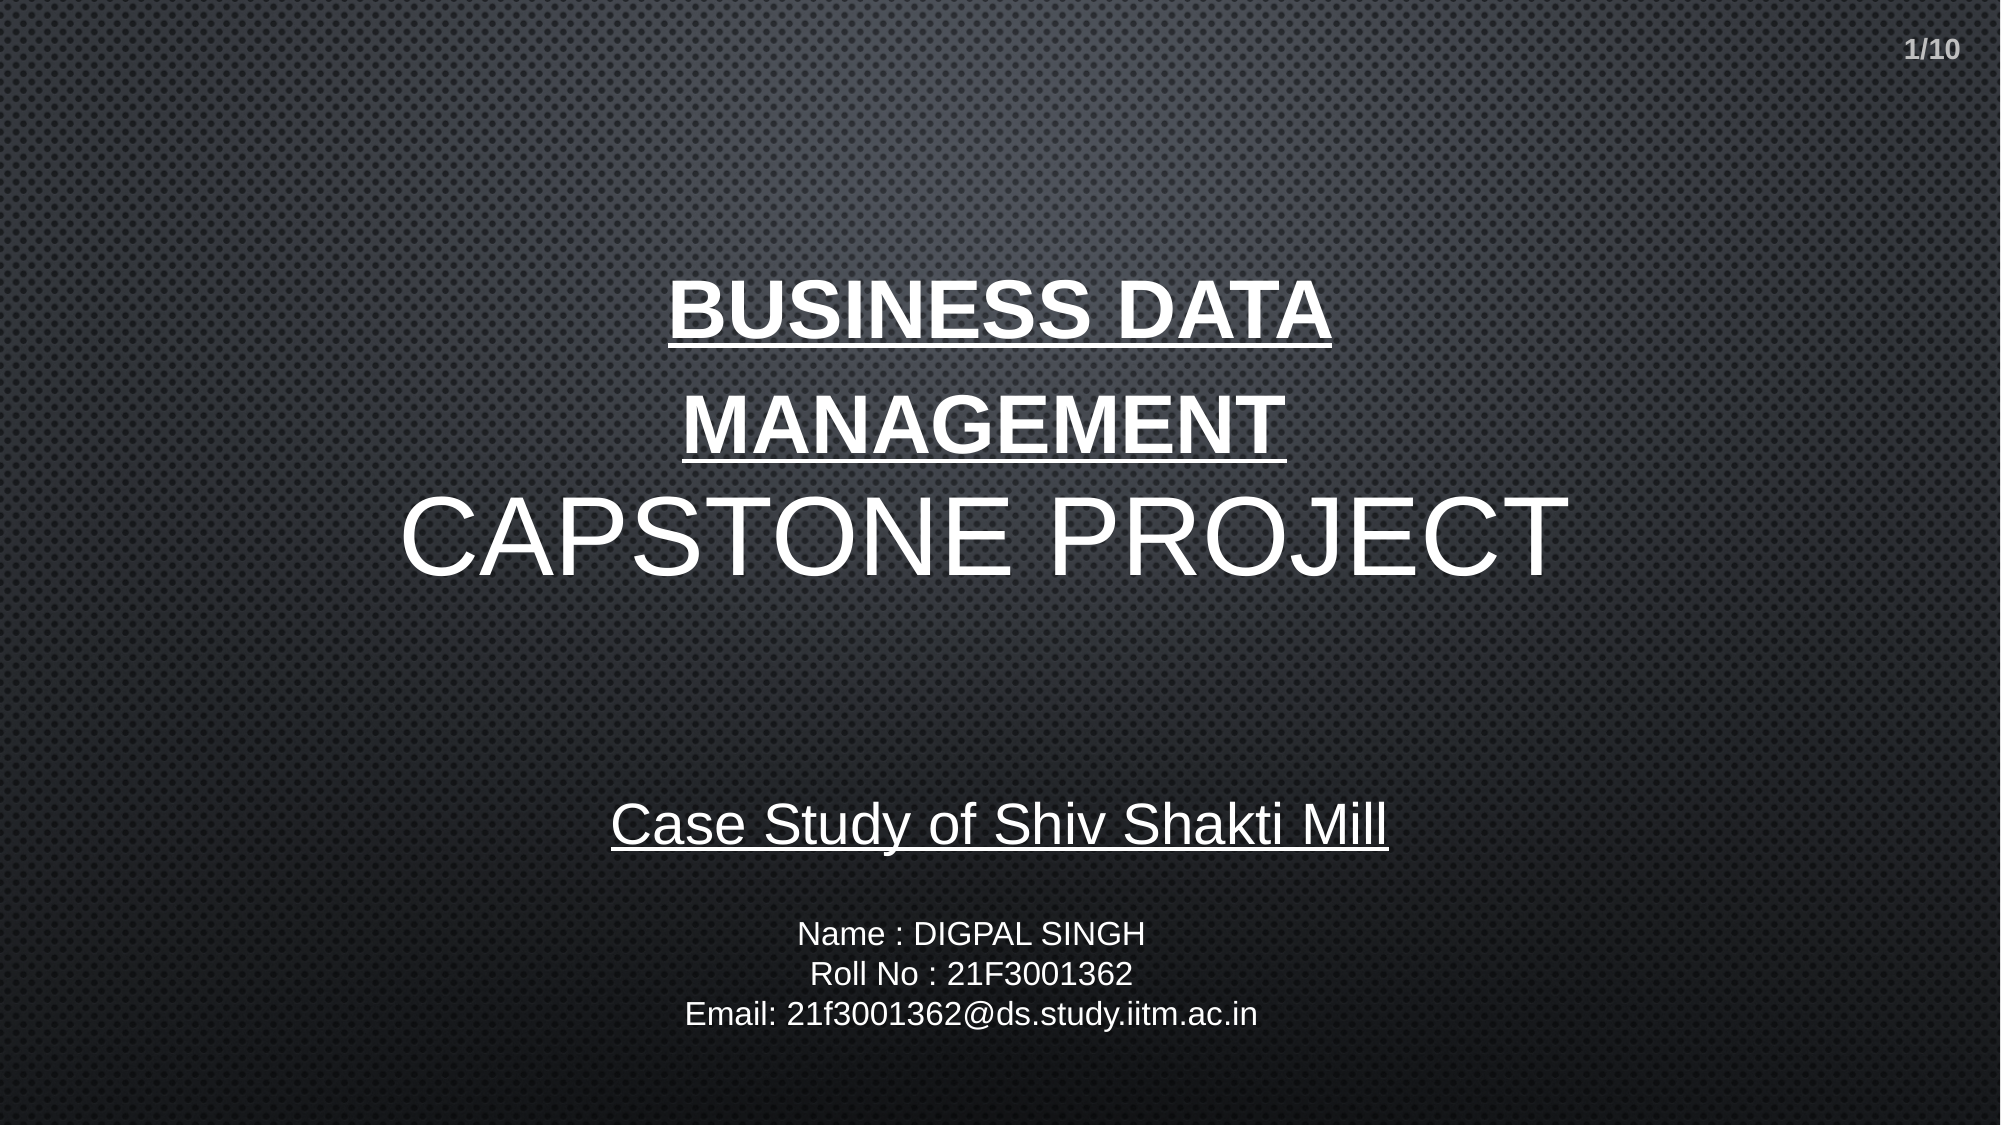

1/10
BUSINESS DATA MANAGEMENT
CAPSTONE PROJECT
Case Study of Shiv Shakti Mill
Name : DIGPAL SINGH
Roll No : 21F3001362
Email: 21f3001362@ds.study.iitm.ac.in